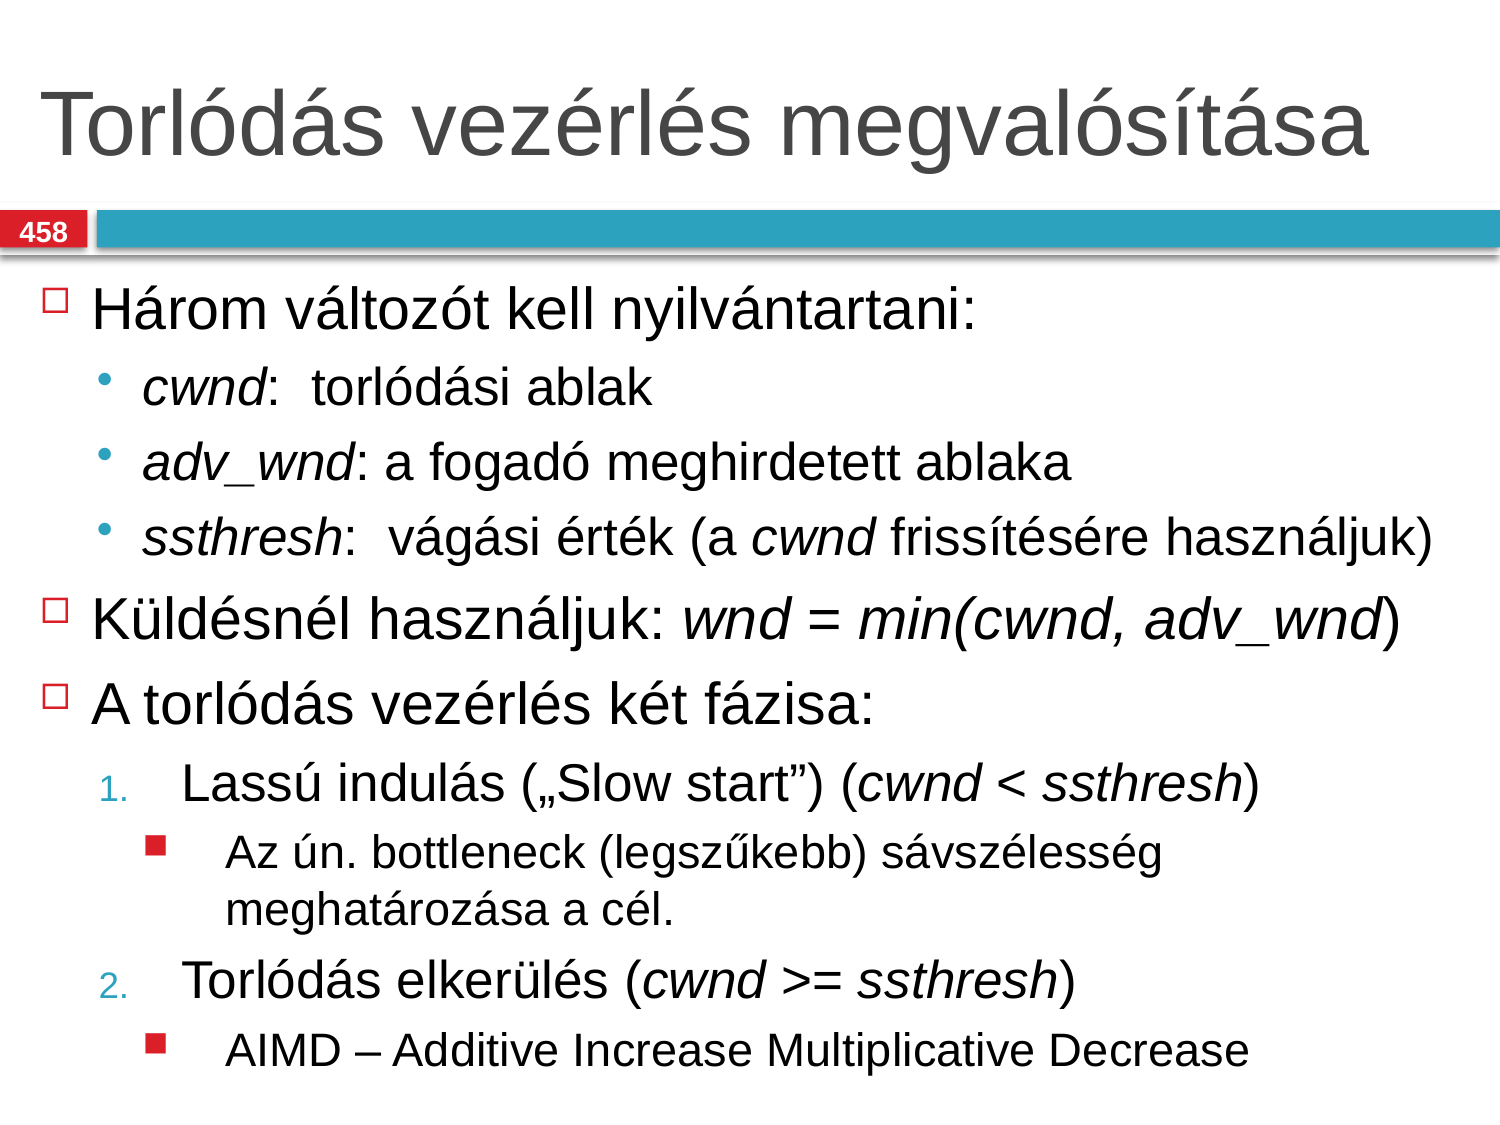

# Torlódás vezérlés megvalósítása
458
Három változót kell nyilvántartani:
cwnd:  torlódási ablak
adv_wnd: a fogadó meghirdetett ablaka
ssthresh:  vágási érték (a cwnd frissítésére használjuk)
Küldésnél használjuk: wnd = min(cwnd, adv_wnd)
A torlódás vezérlés két fázisa:
Lassú indulás („Slow start”) (cwnd < ssthresh)
Az ún. bottleneck (legszűkebb) sávszélesség meghatározása a cél.
Torlódás elkerülés (cwnd >= ssthresh)
AIMD – Additive Increase Multiplicative Decrease
458